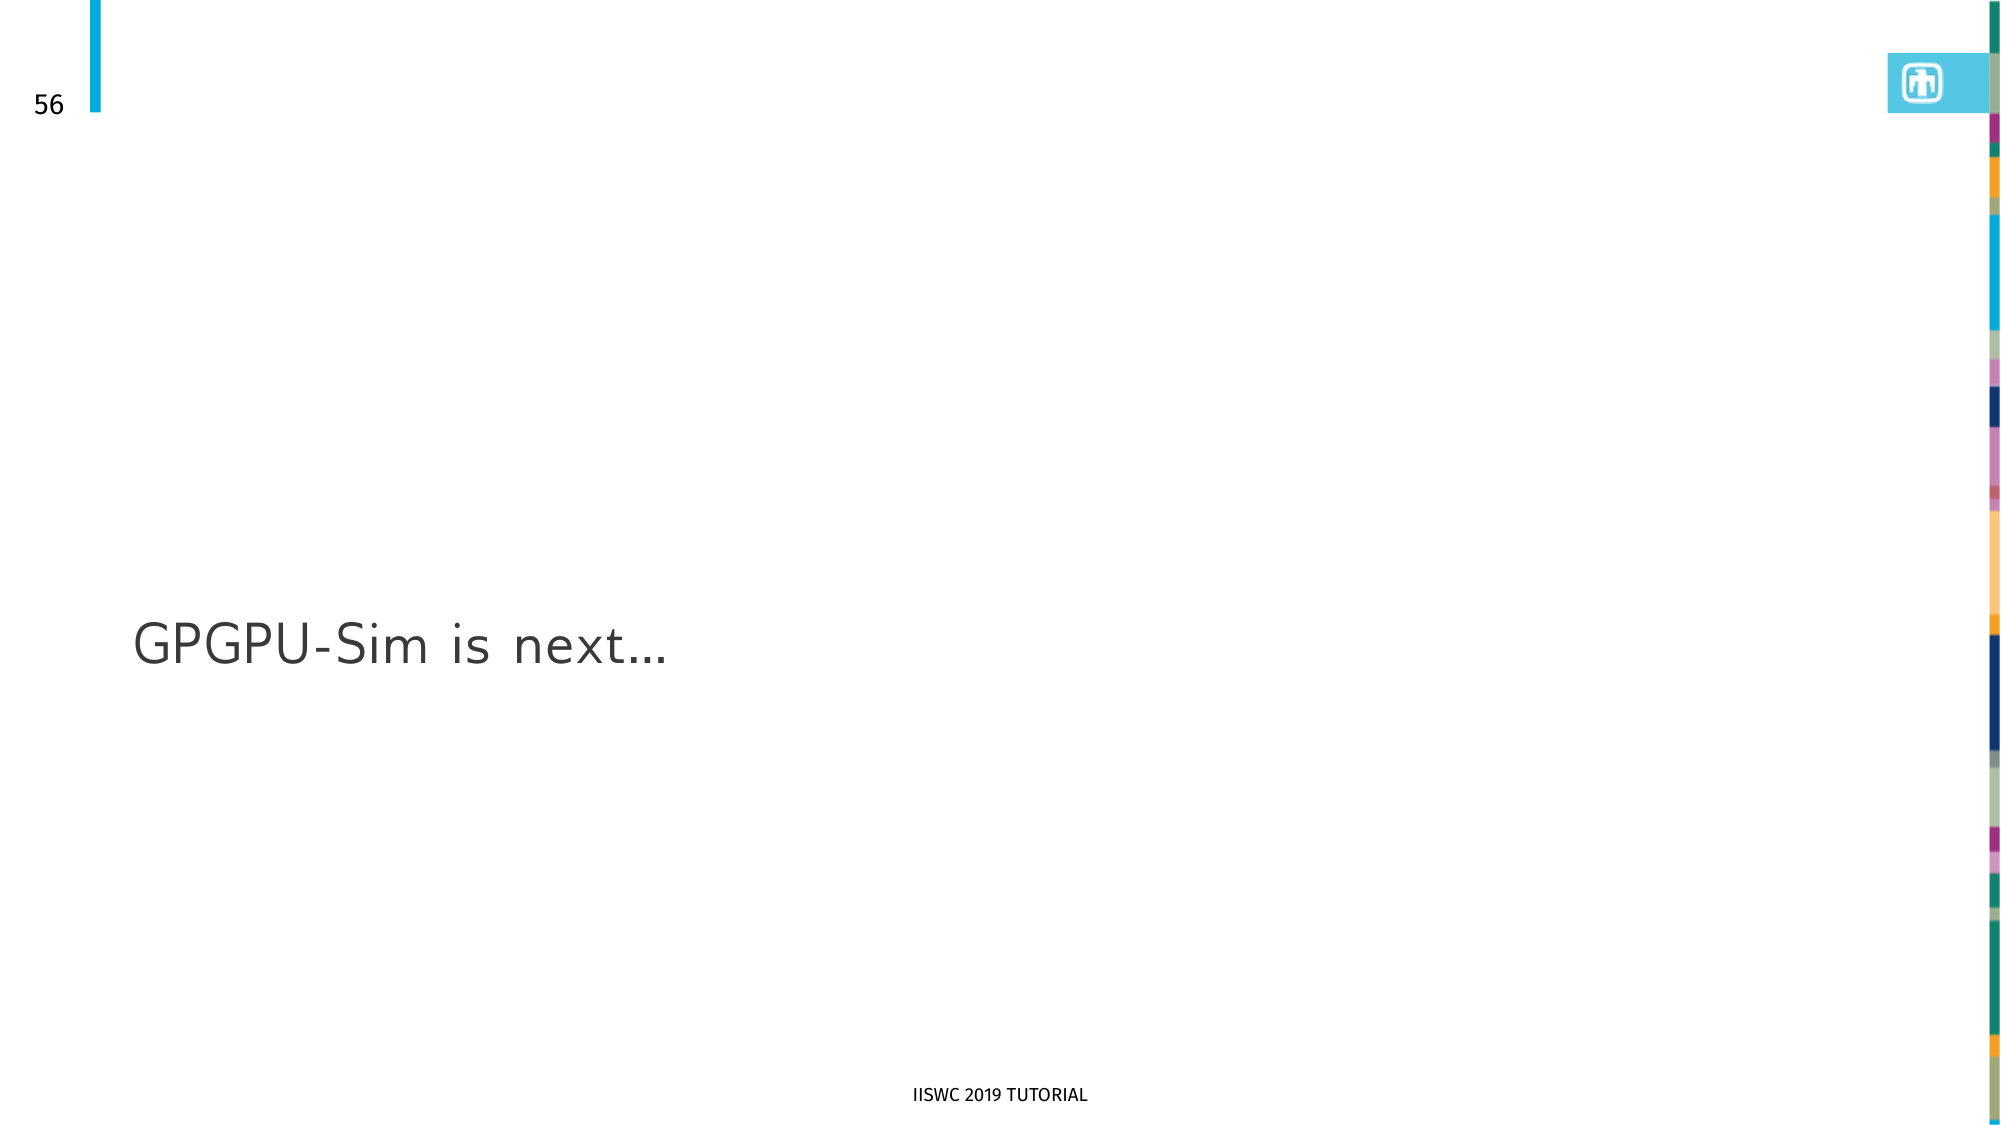

56
# GPGPU-Sim is next…
IISWC 2019 Tutorial